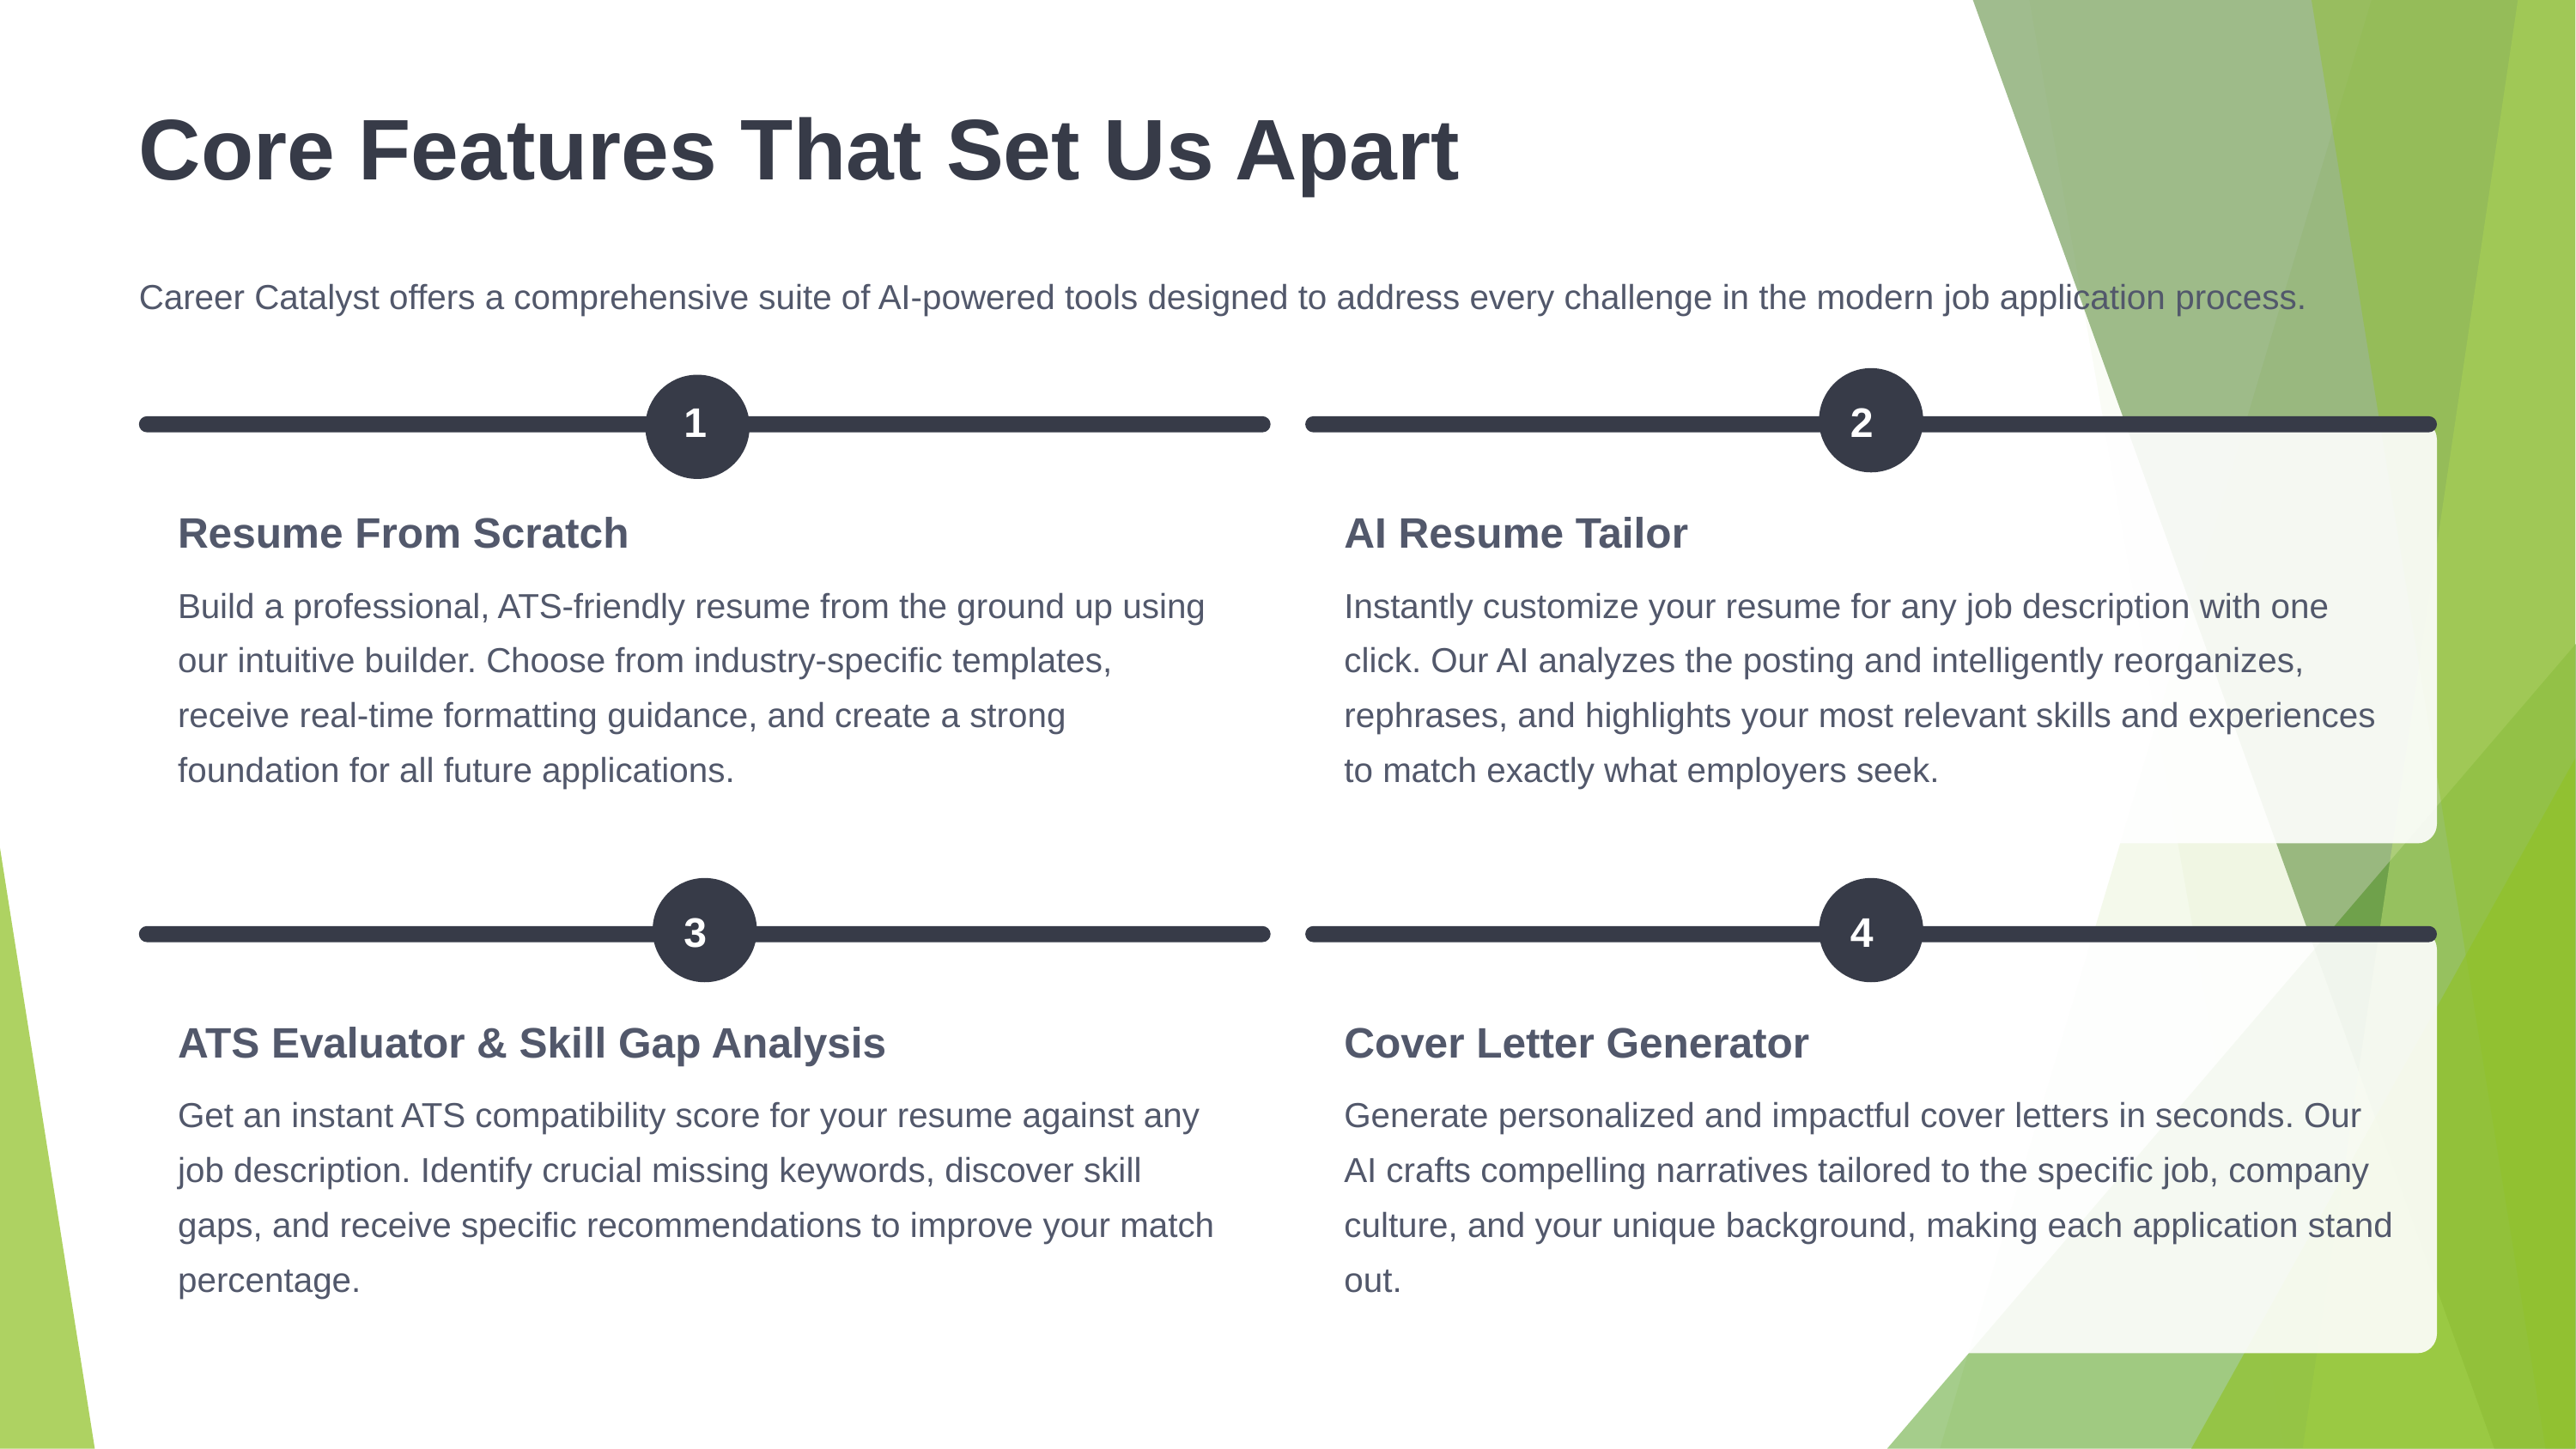

Core Features That Set Us Apart
Career Catalyst offers a comprehensive suite of AI-powered tools designed to address every challenge in the modern job application process.

1
2

Resume From Scratch
AI Resume Tailor
Build a professional, ATS-friendly resume from the ground up using our intuitive builder. Choose from industry-specific templates, receive real-time formatting guidance, and create a strong foundation for all future applications.
Instantly customize your resume for any job description with one click. Our AI analyzes the posting and intelligently reorganizes, rephrases, and highlights your most relevant skills and experiences to match exactly what employers seek.

3
4

ATS Evaluator & Skill Gap Analysis
Cover Letter Generator
Get an instant ATS compatibility score for your resume against any job description. Identify crucial missing keywords, discover skill gaps, and receive specific recommendations to improve your match percentage.
Generate personalized and impactful cover letters in seconds. Our AI crafts compelling narratives tailored to the specific job, company culture, and your unique background, making each application stand out.